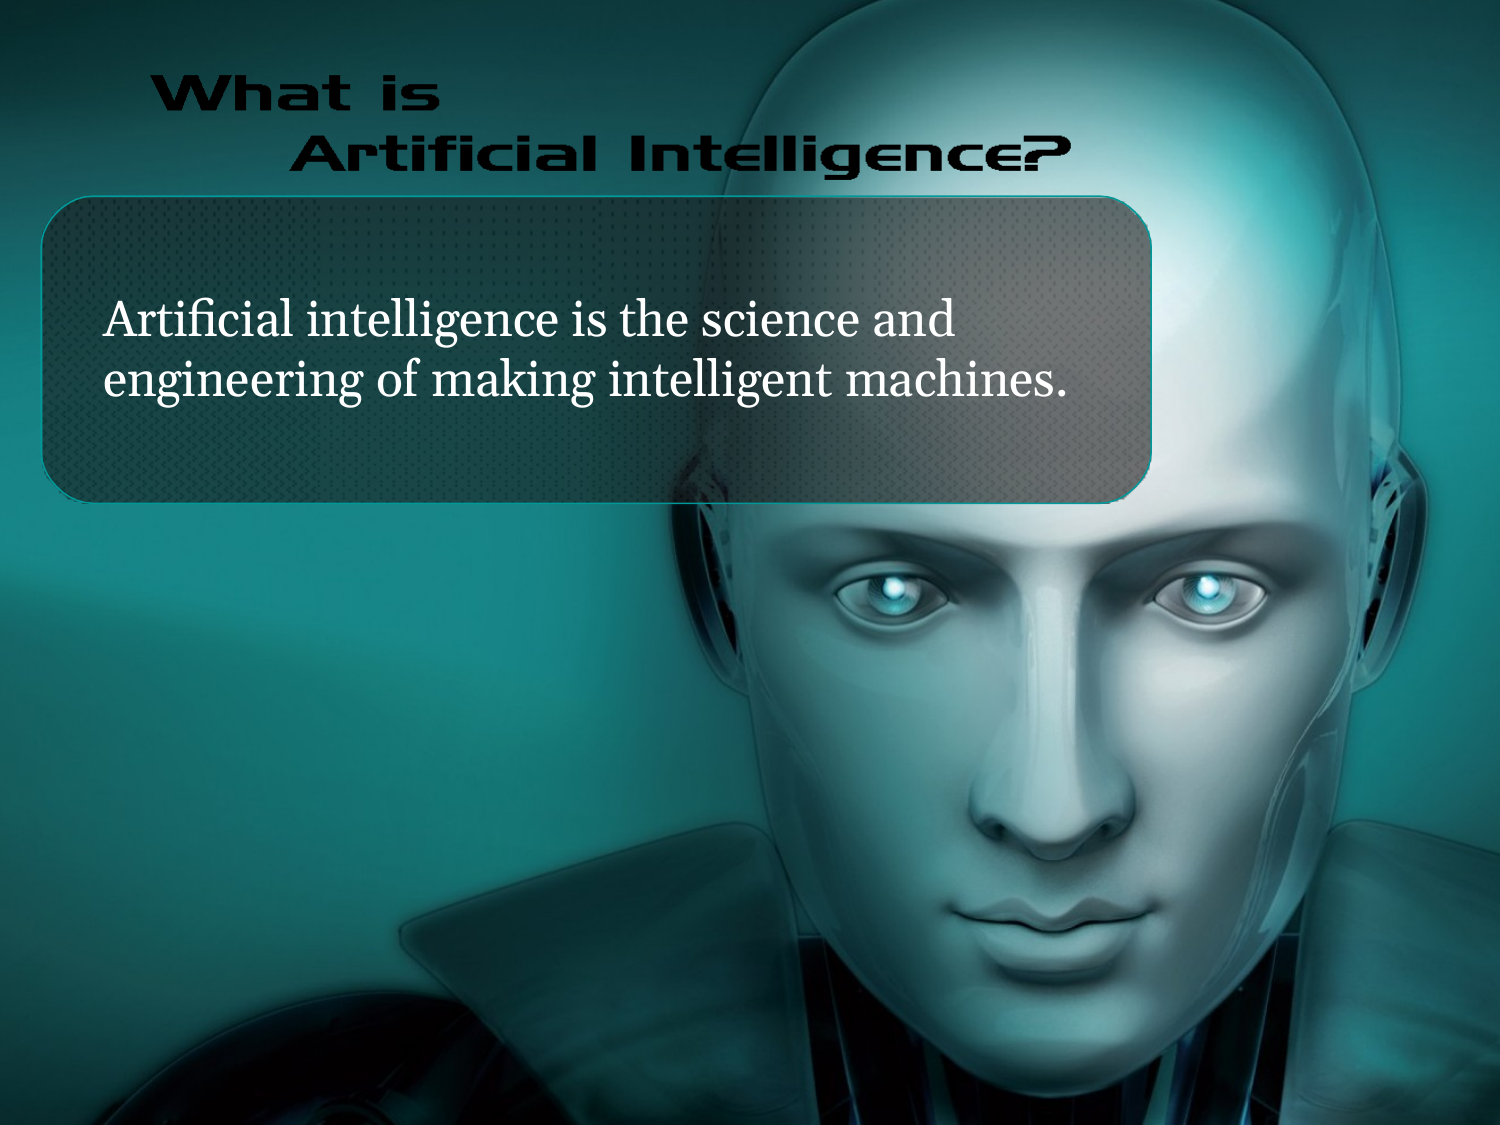

# Artificial intelligence is the science and  engineering of making intelligent machines.